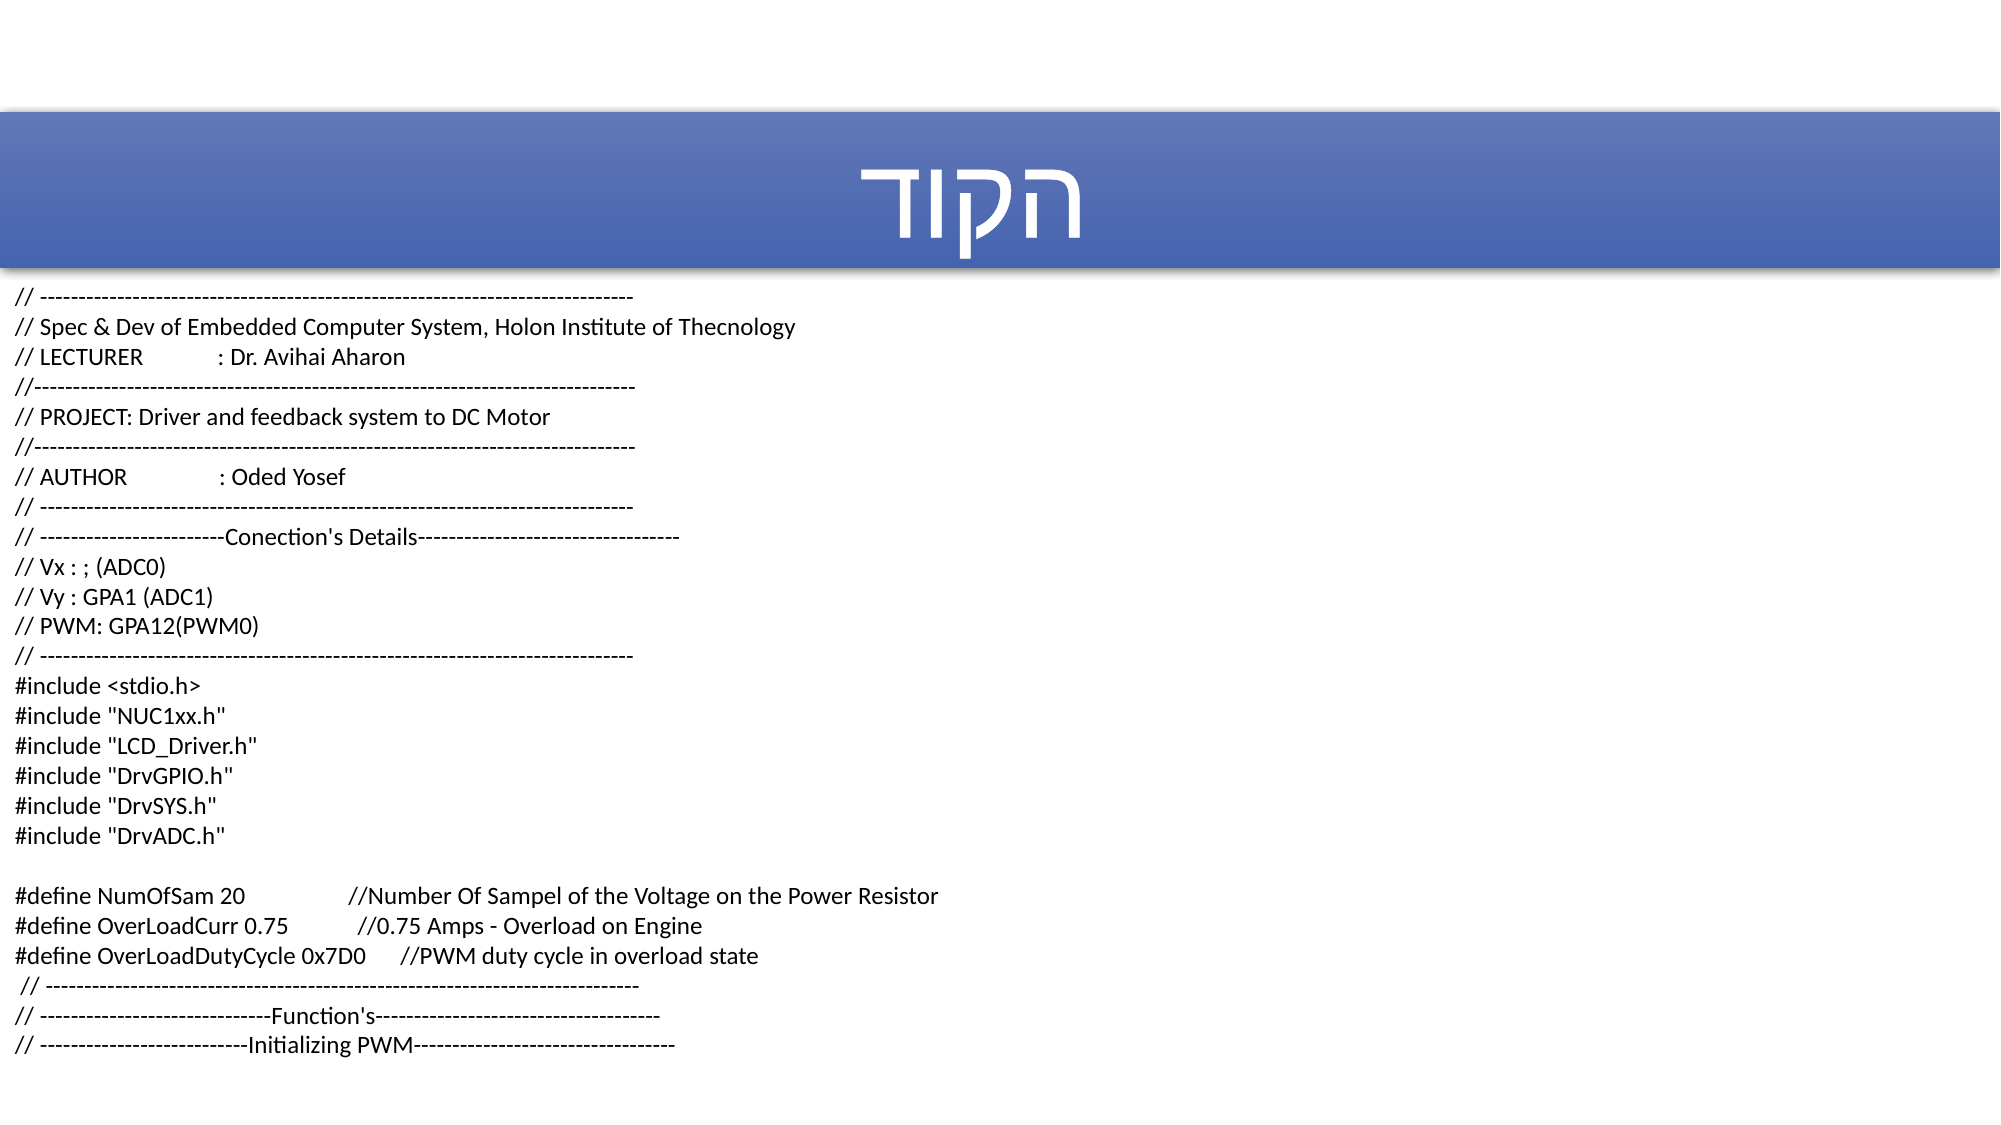

הקוד
// -----------------------------------------------------------------------------
// Spec & Dev of Embedded Computer System, Holon Institute of Thecnology
// LECTURER             : Dr. Avihai Aharon
//------------------------------------------------------------------------------
// PROJECT: Driver and feedback system to DC Motor
//------------------------------------------------------------------------------
// AUTHOR                : Oded Yosef
// -----------------------------------------------------------------------------
// ------------------------Conection's Details----------------------------------
// Vx : ; (ADC0)
// Vy : GPA1 (ADC1)
// PWM: GPA12(PWM0)
// -----------------------------------------------------------------------------
#include <stdio.h>
#include "NUC1xx.h"
#include "LCD_Driver.h"
#include "DrvGPIO.h"
#include "DrvSYS.h"
#include "DrvADC.h"

#define NumOfSam 20                  //Number Of Sampel of the Voltage on the Power Resistor
#define OverLoadCurr 0.75            //0.75 Amps - Overload on Engine
#define OverLoadDutyCycle 0x7D0      //PWM duty cycle in overload state
 // -----------------------------------------------------------------------------
// ------------------------------Function's-------------------------------------
// ---------------------------Initializing PWM----------------------------------